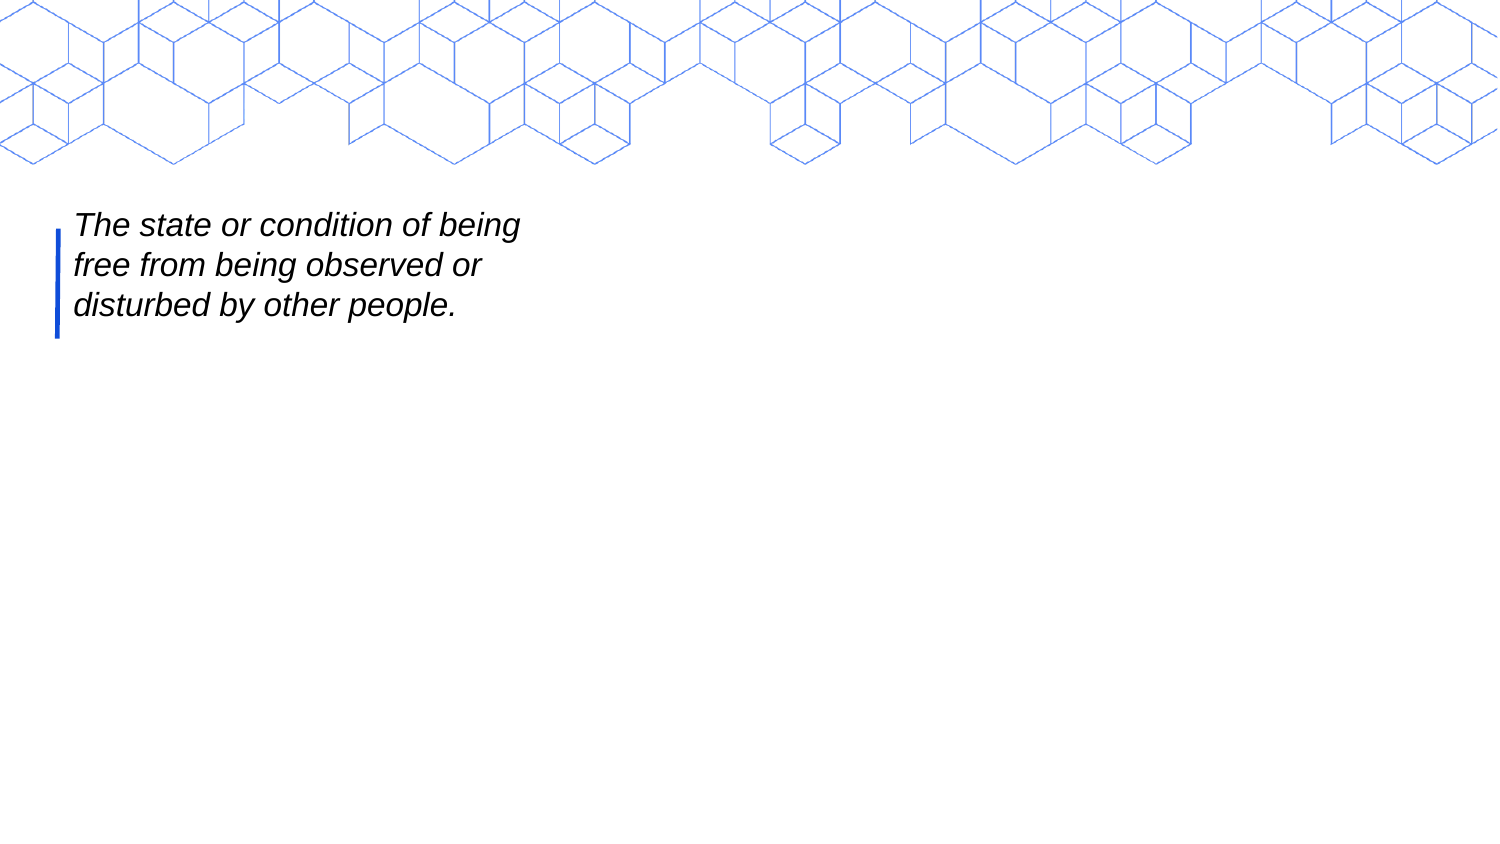

The state or condition of being free from being observed or disturbed by other people.